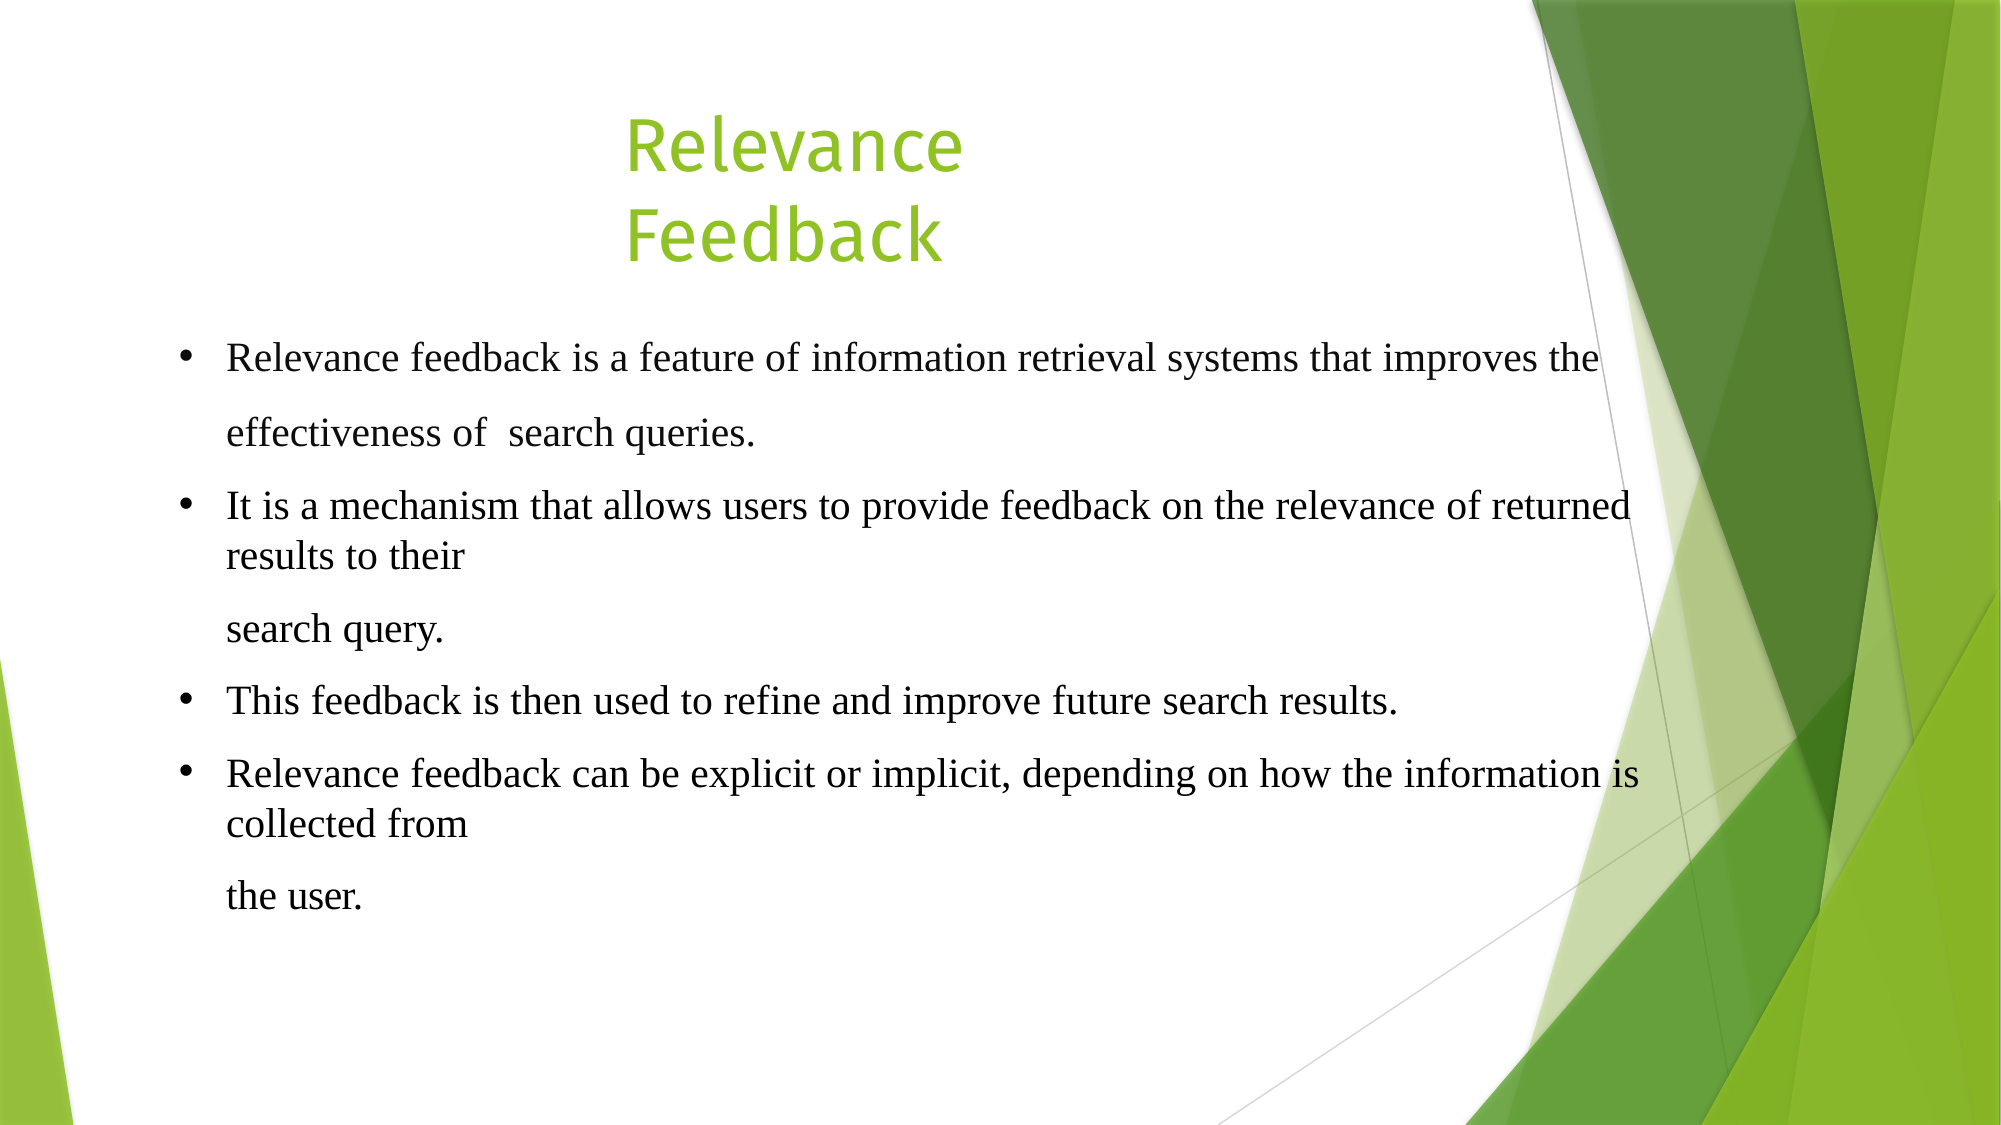

# Relevance Feedback
Relevance feedback is a feature of information retrieval systems that improves the effectiveness of  search queries.
It is a mechanism that allows users to provide feedback on the relevance of returned results to their
search query.
This feedback is then used to refine and improve future search results.
Relevance feedback can be explicit or implicit, depending on how the information is collected from
the user.